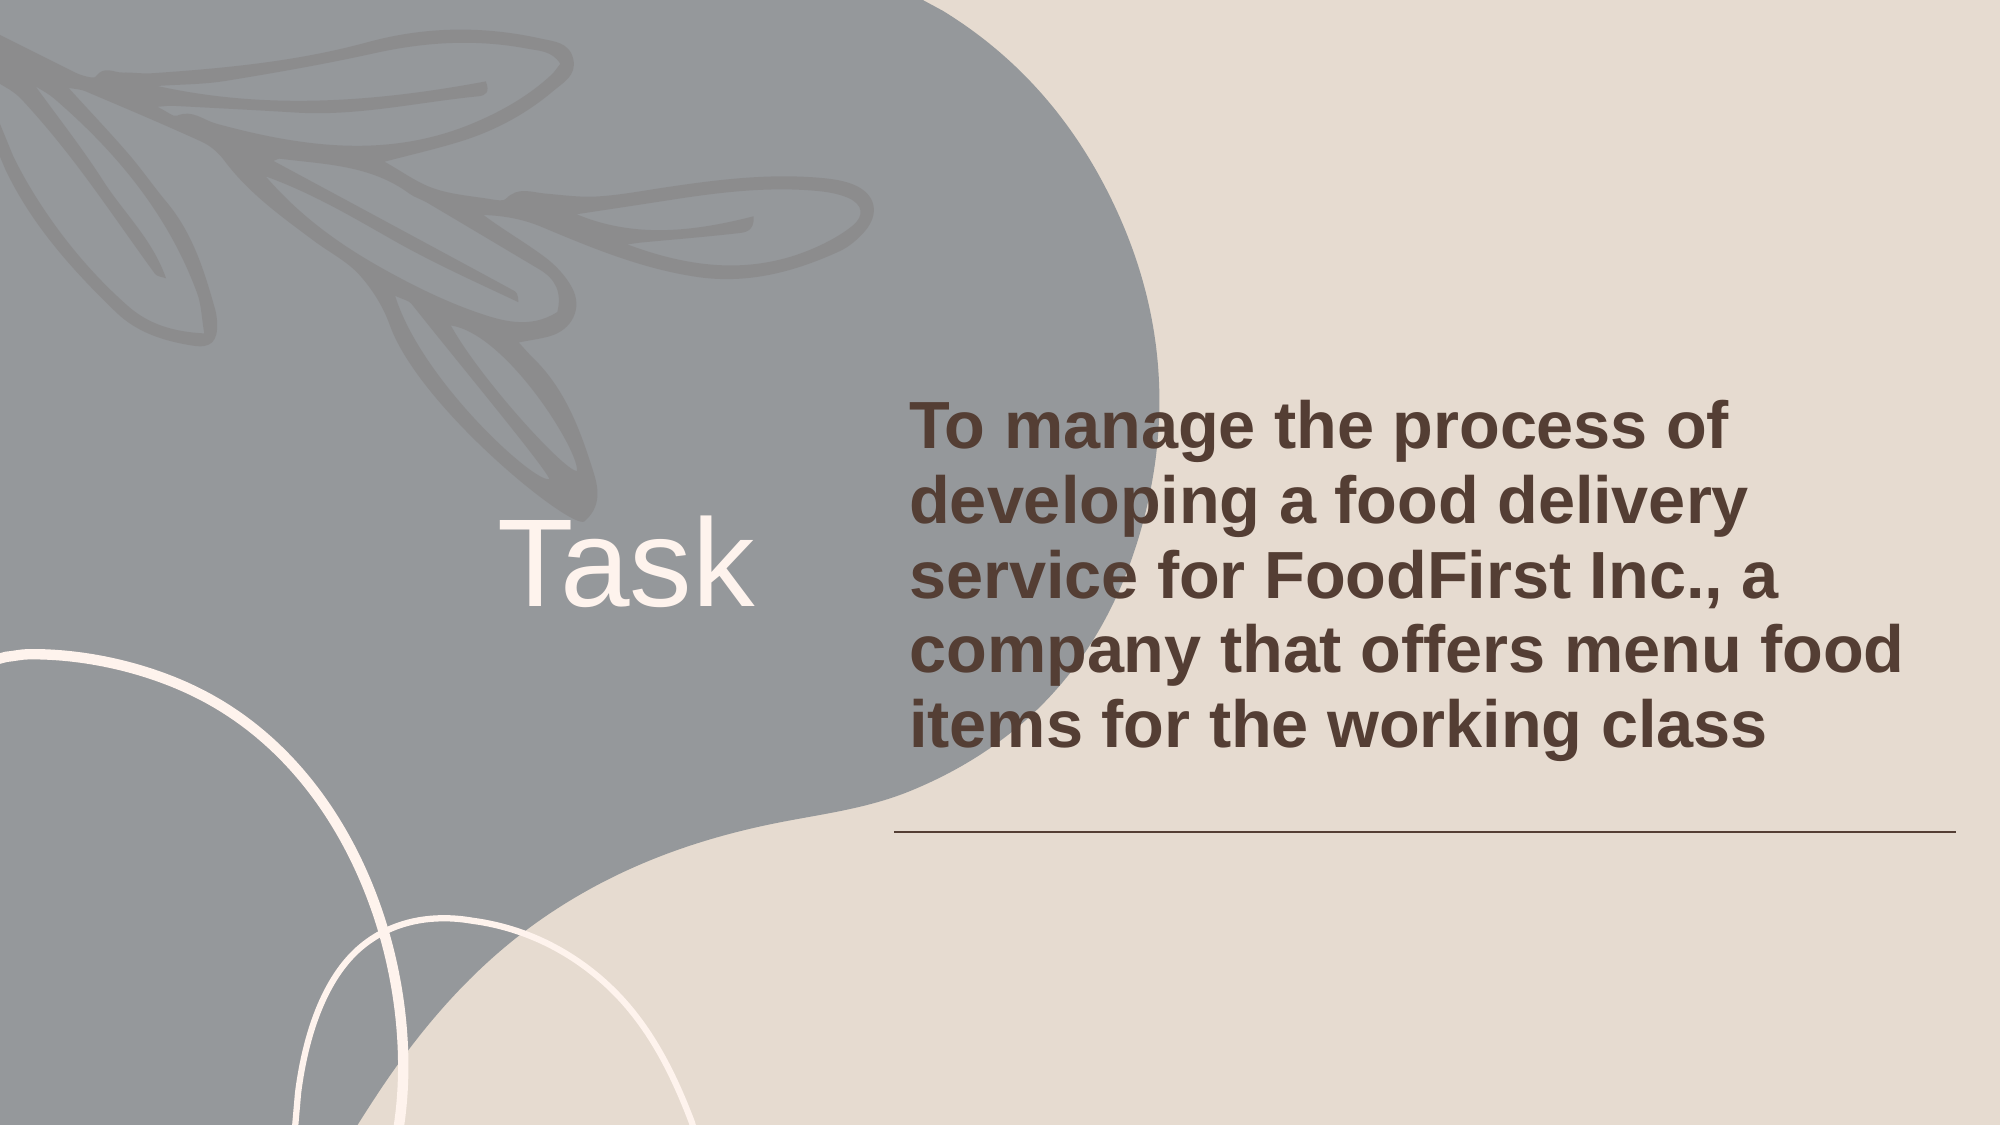

| To manage the process of developing a food delivery service for FoodFirst Inc., a company that offers menu food items for the working class |
| --- |
# Task